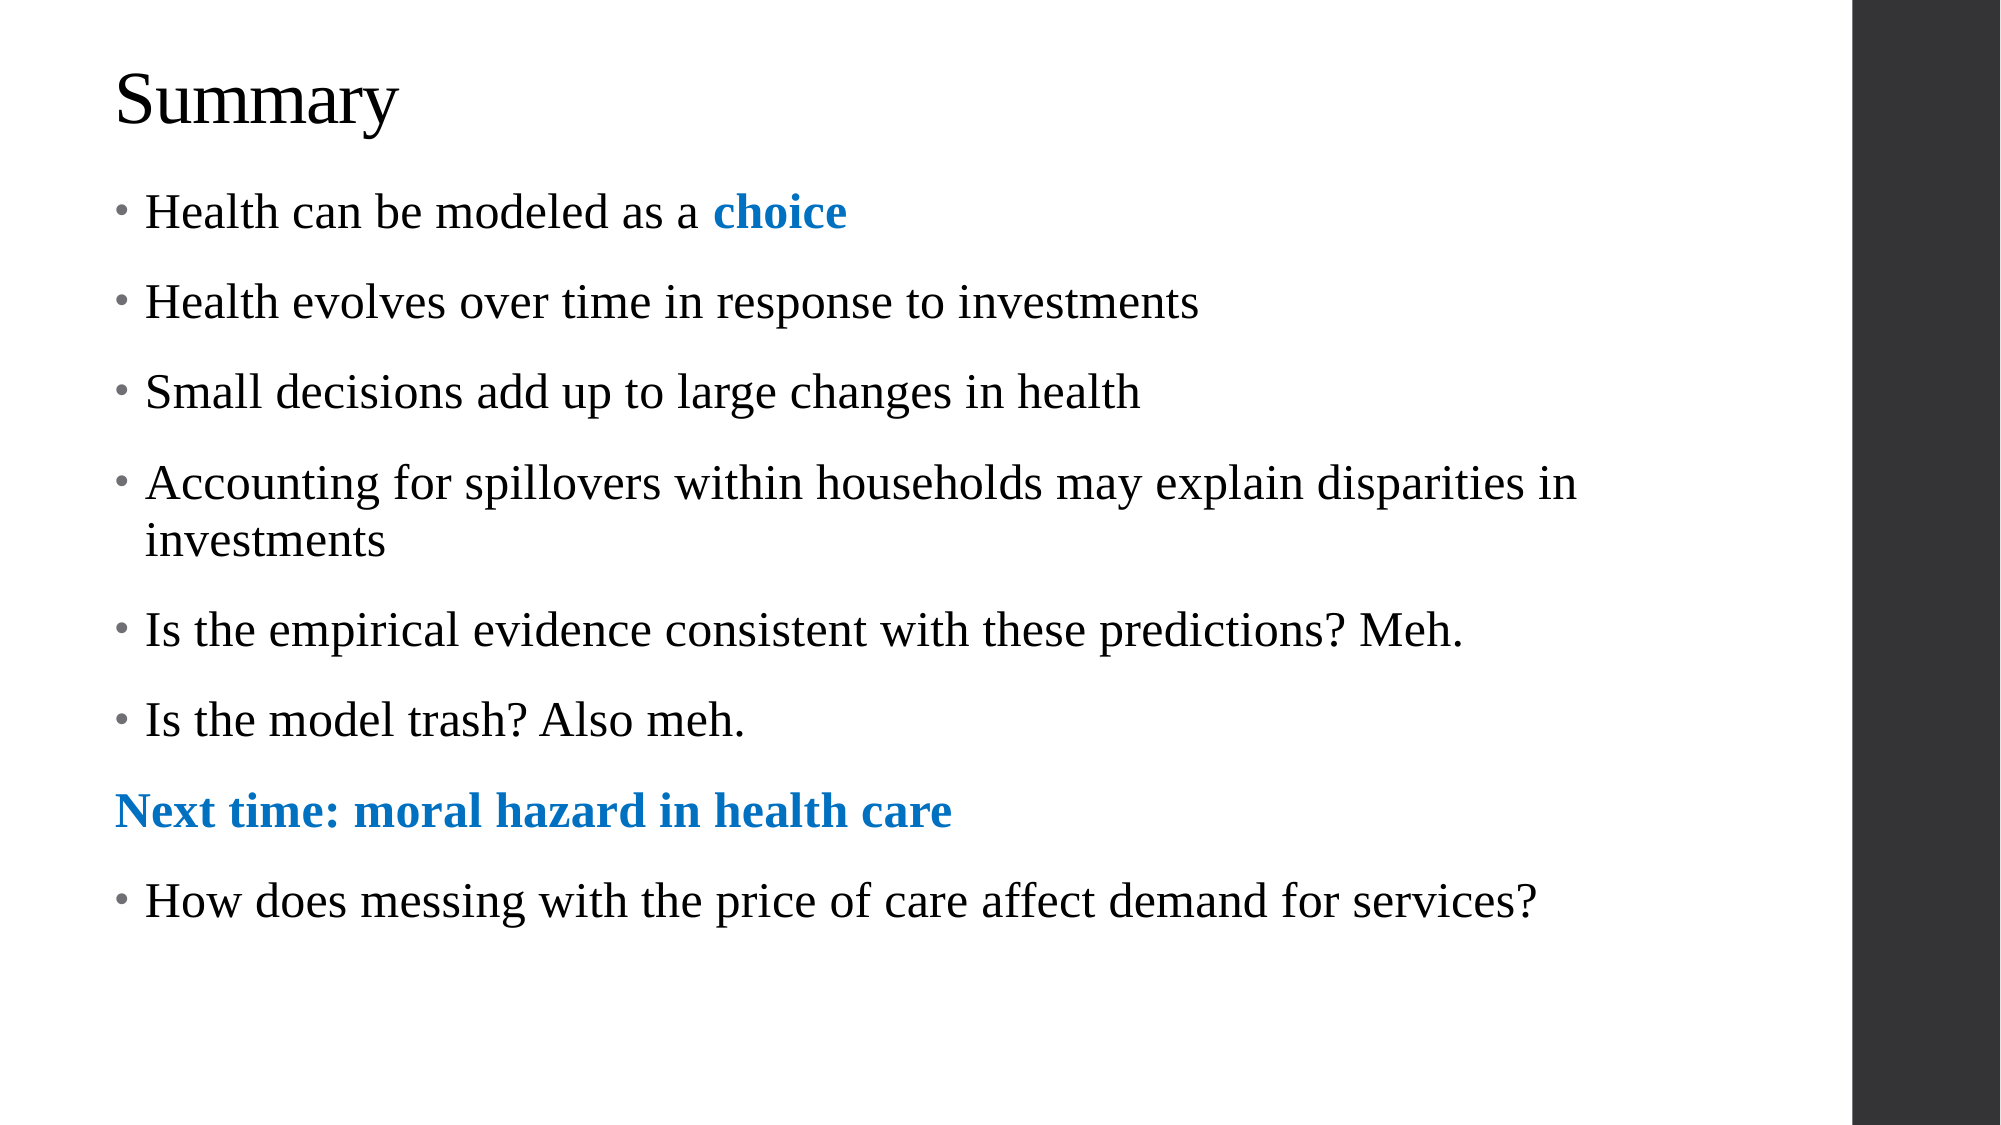

# Summary
Health can be modeled as a choice
Health evolves over time in response to investments
Small decisions add up to large changes in health
Accounting for spillovers within households may explain disparities in investments
Is the empirical evidence consistent with these predictions? Meh.
Is the model trash? Also meh.
Next time: moral hazard in health care
How does messing with the price of care affect demand for services?